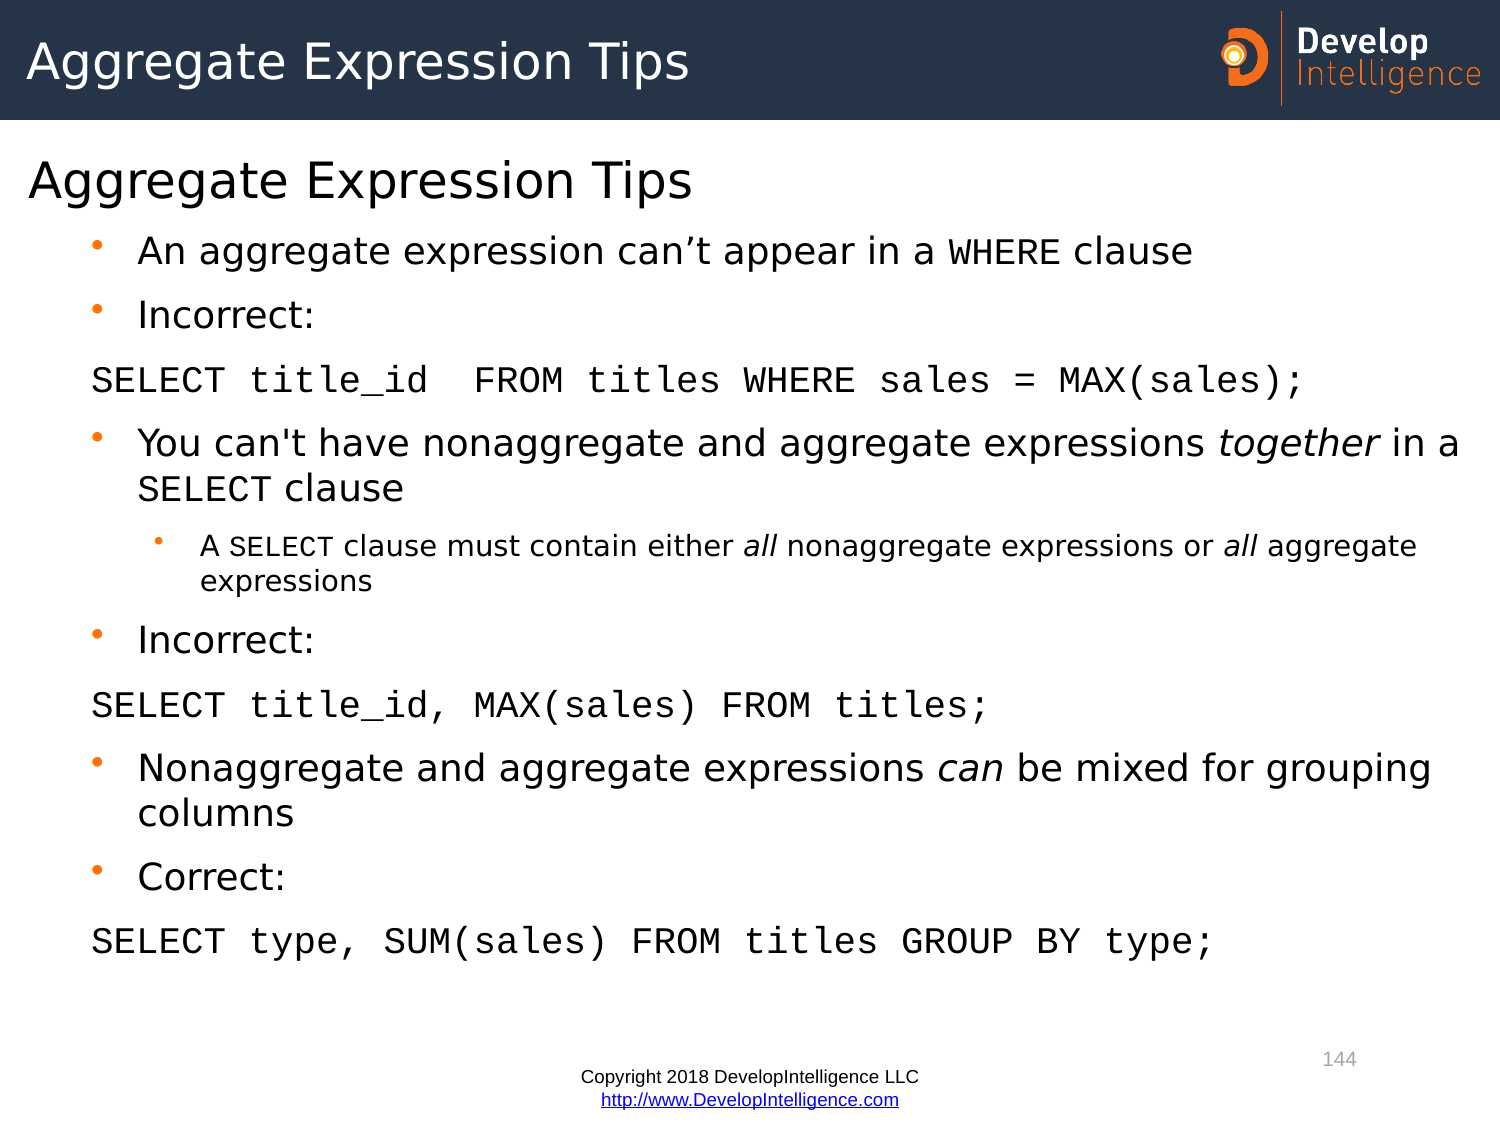

# Aggregate Expression Tips
Aggregate Expression Tips
An aggregate expression can’t appear in a WHERE clause
Incorrect:
SELECT title_id  FROM titles WHERE sales = MAX(sales);
You can't have nonaggregate and aggregate expressions together in a SELECT clause
A SELECT clause must contain either all nonaggregate expressions or all aggregate expressions
Incorrect:
SELECT title_id, MAX(sales) FROM titles;
Nonaggregate and aggregate expressions can be mixed for grouping columns
Correct:
SELECT type, SUM(sales) FROM titles GROUP BY type;

144